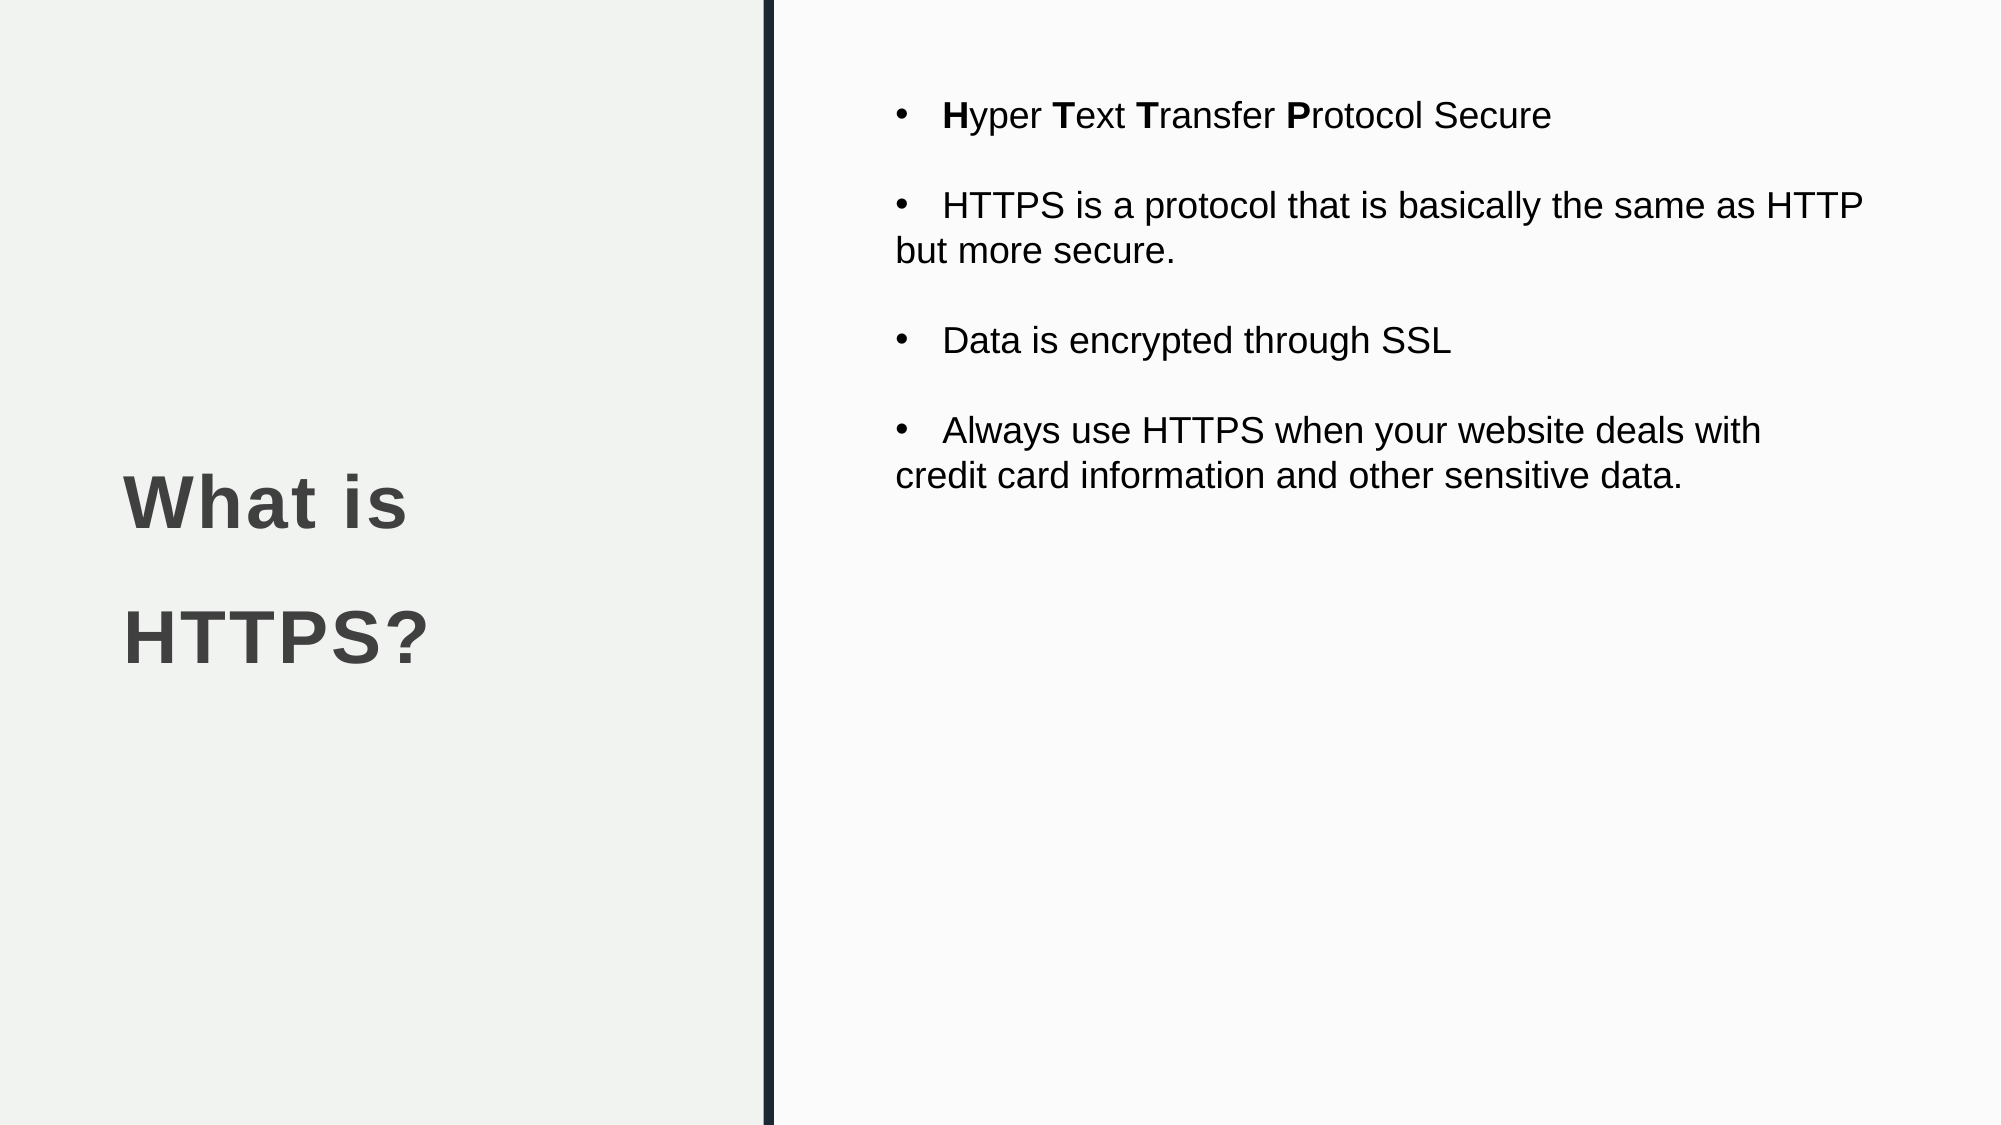

Hyper Text Transfer Protocol Secure

HTTPS is a protocol that is basically the same as HTTP
but more secure.

Data is encrypted through SSL

Always use HTTPS when your website deals with
credit card information and other sensitive data.
# What is HTTPS?